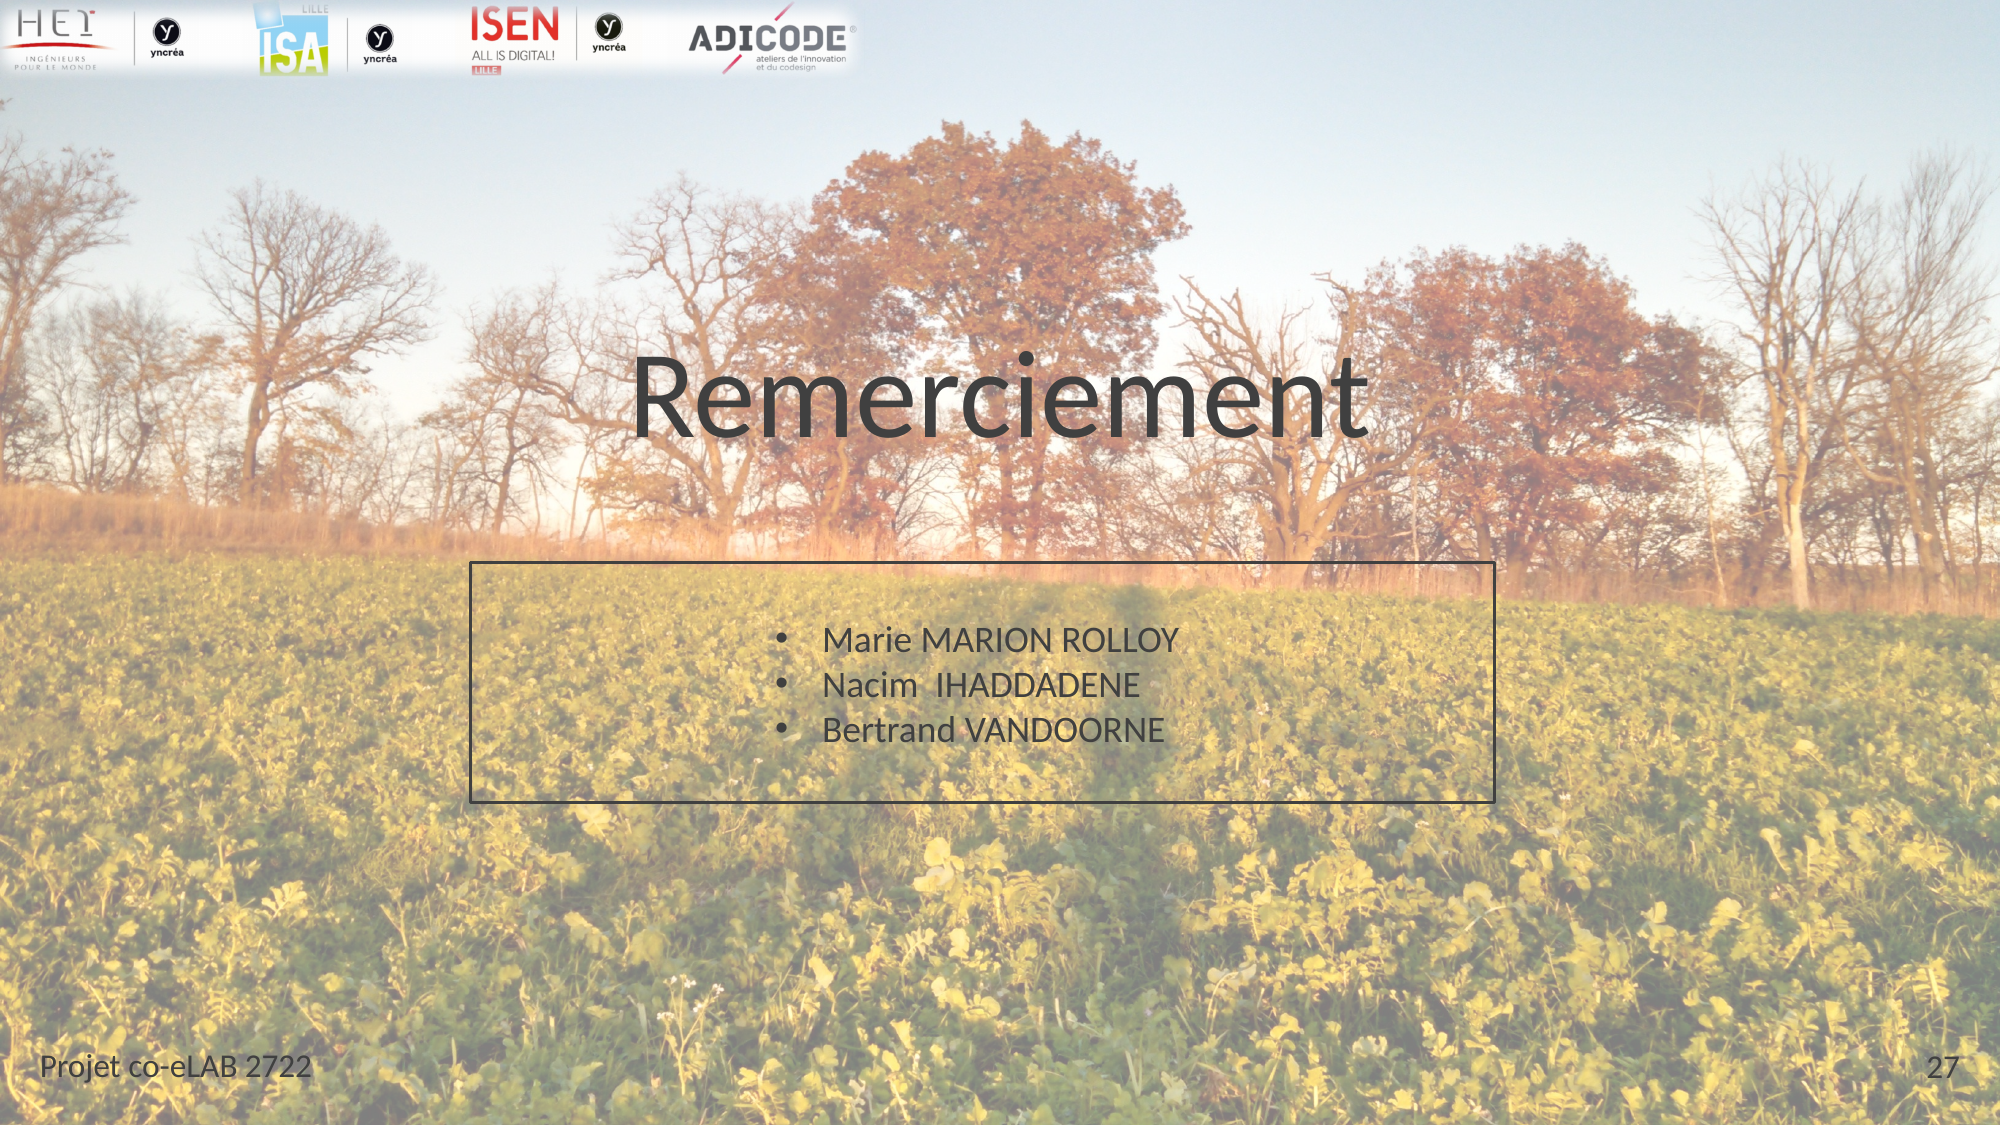

# Remerciement

Marie MARION ROLLOY
Nacim  IHADDADENE
Bertrand VANDOORNE
27
Projet co-eLAB 2722